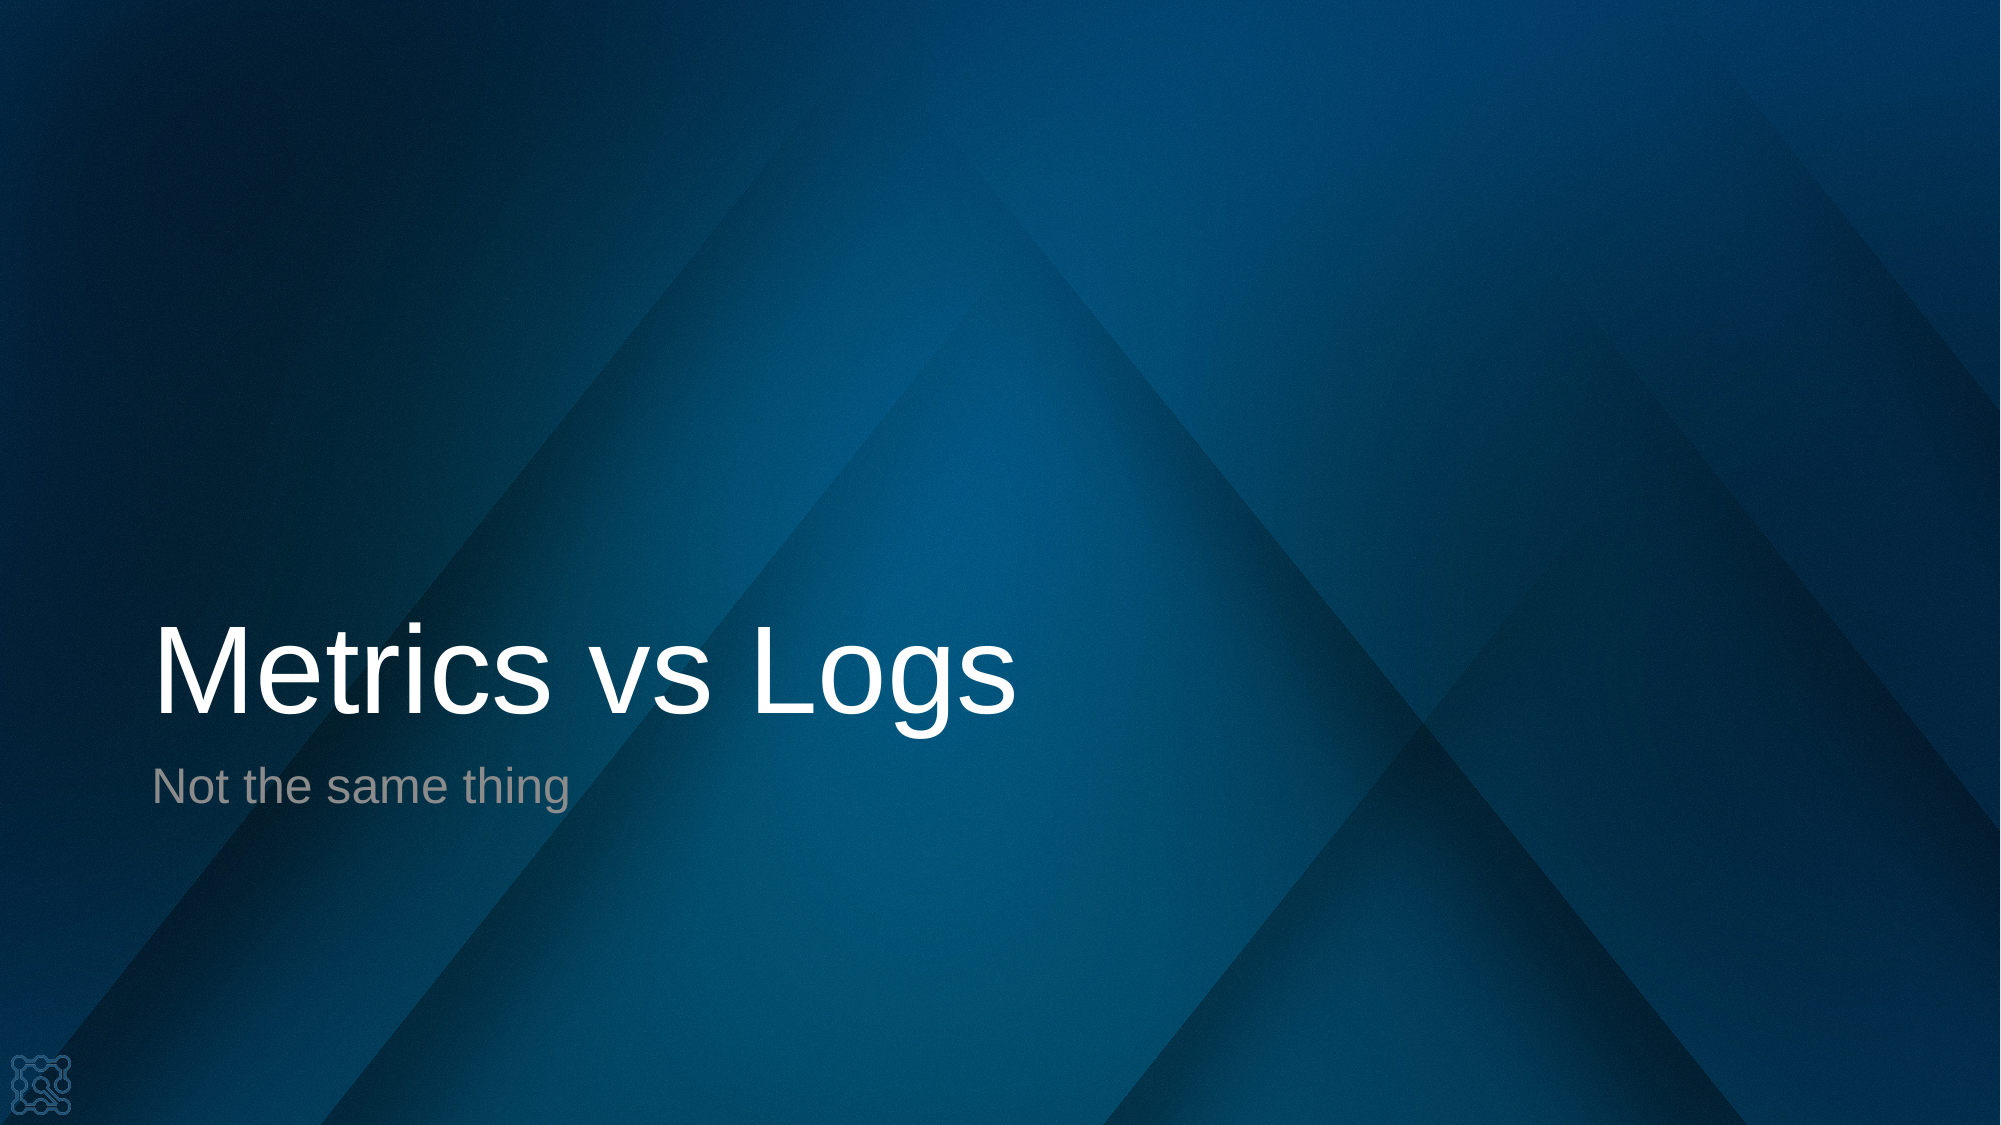

# Metrics vs Logs
Not the same thing